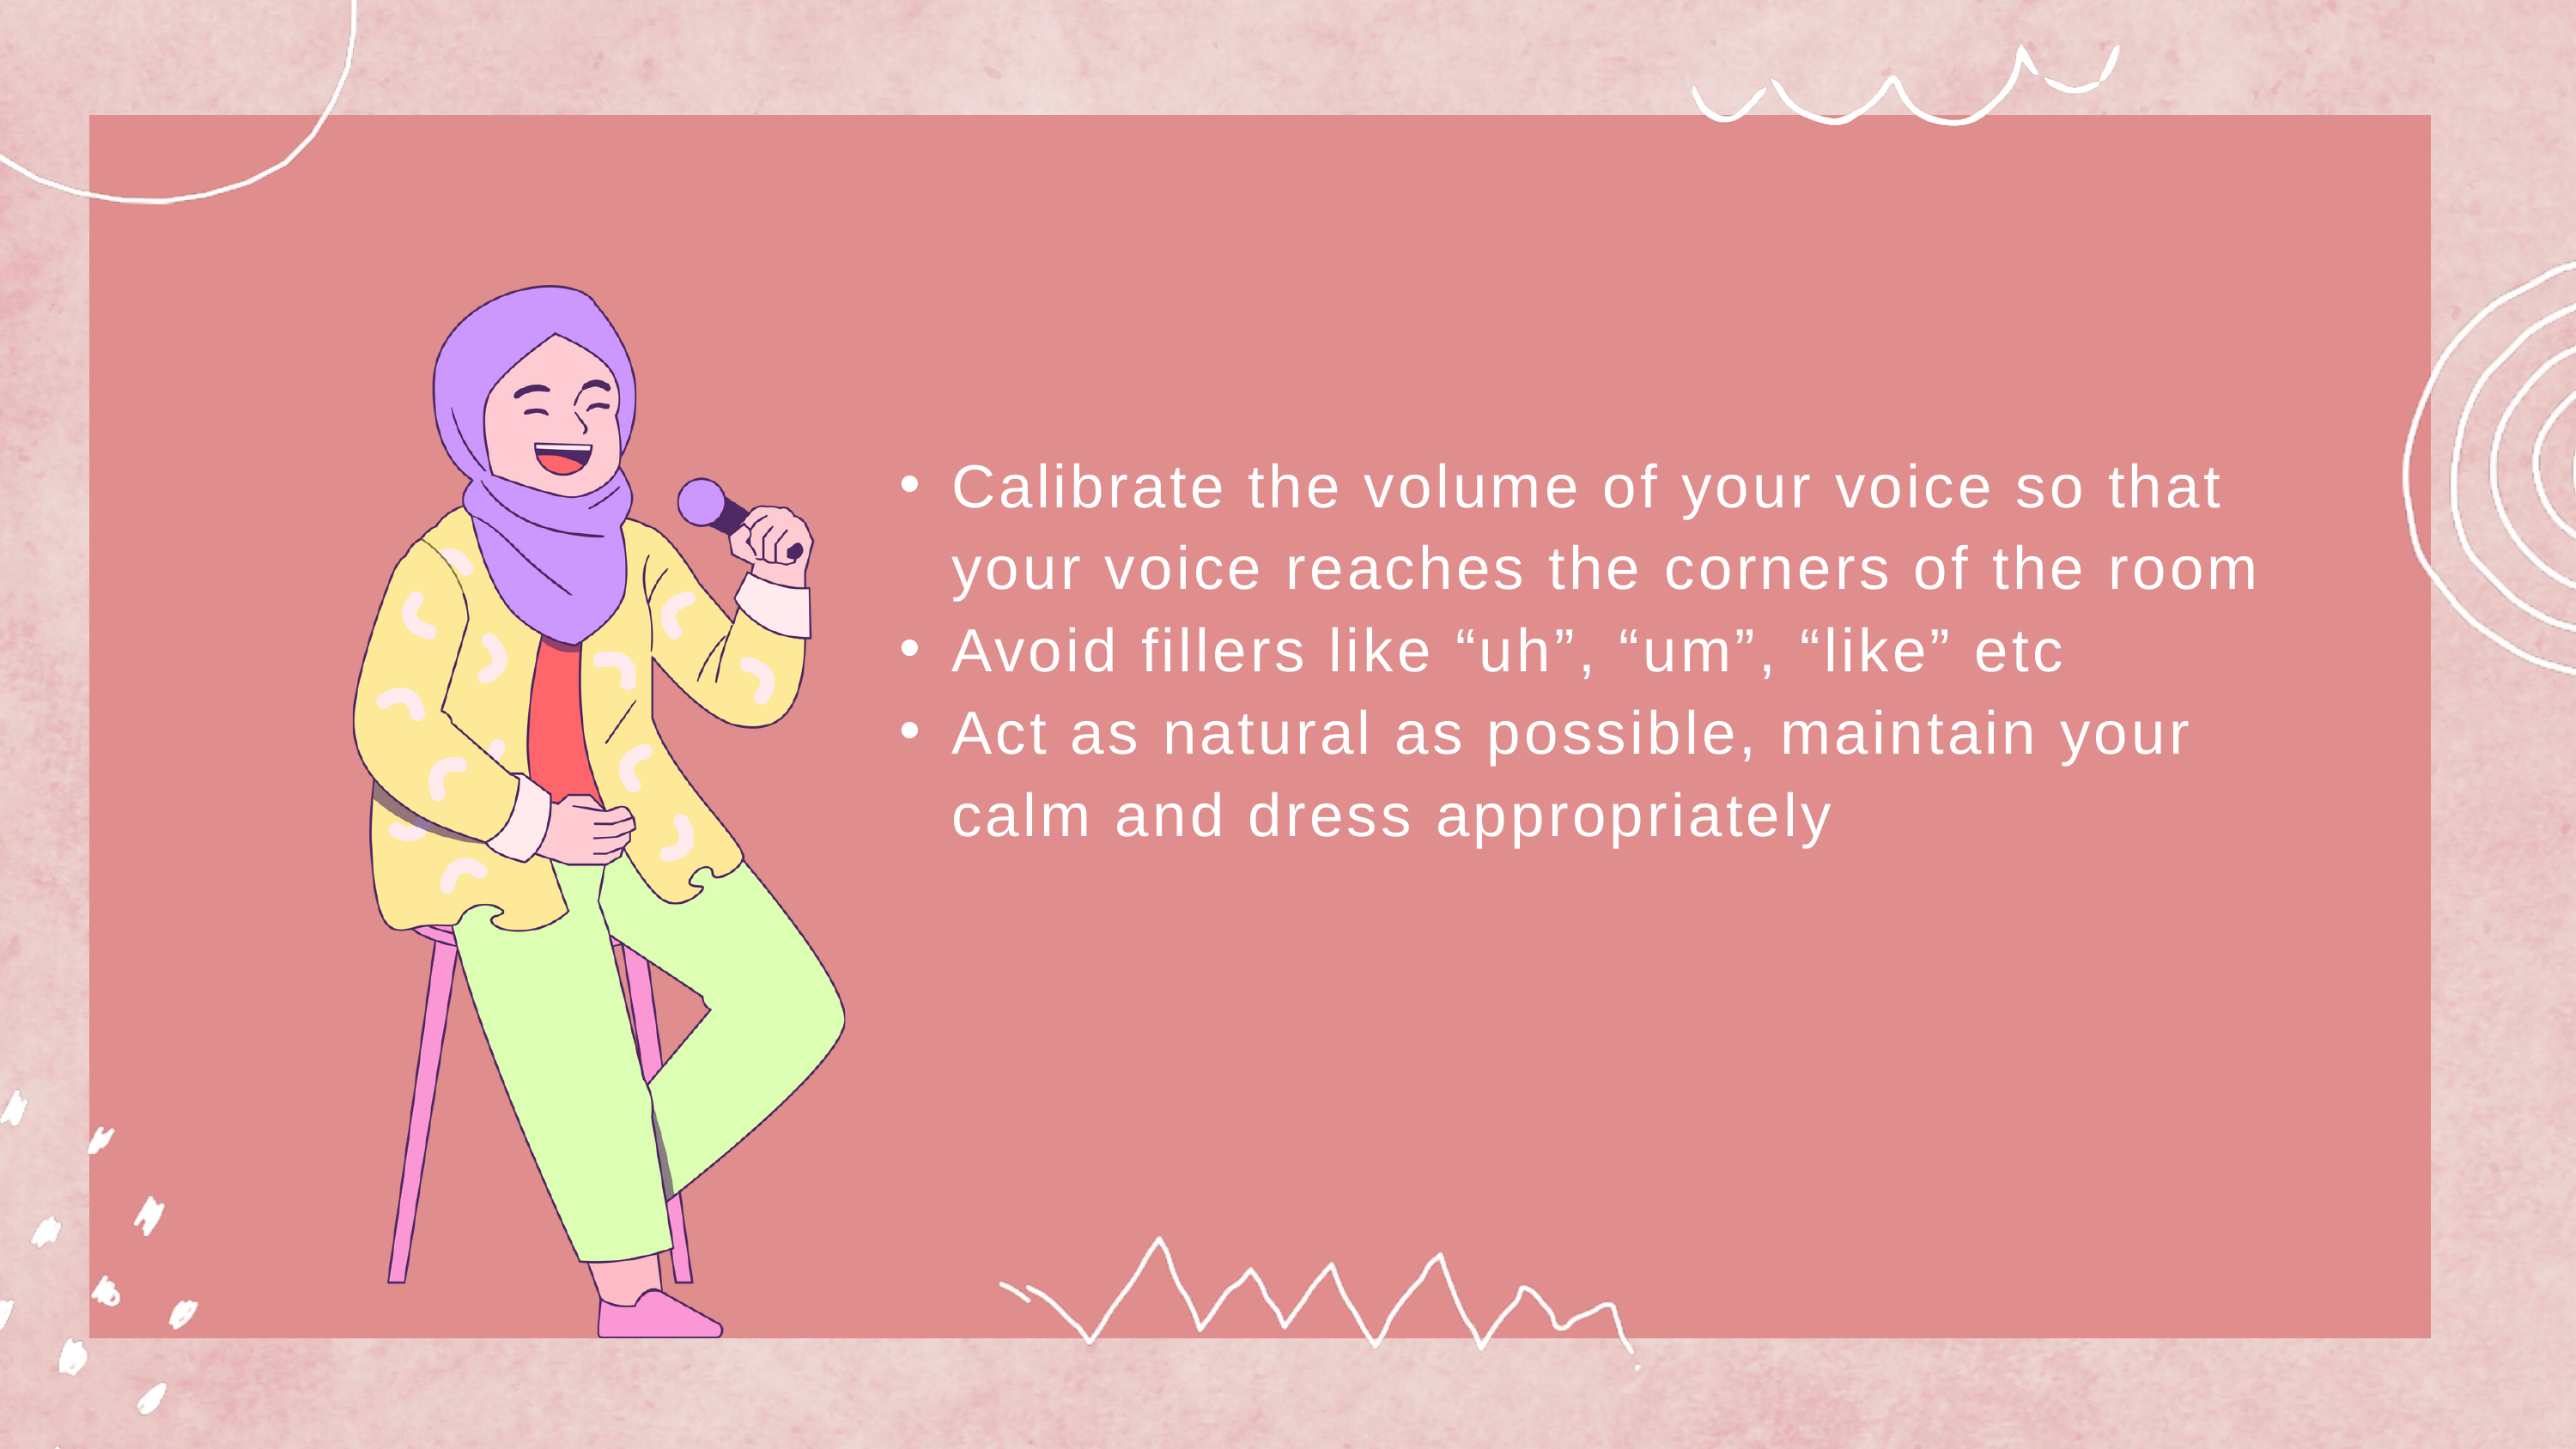

Calibrate the volume of your voice so that your voice reaches the corners of the room
Avoid fillers like “uh”, “um”, “like” etc
Act as natural as possible, maintain your calm and dress appropriately